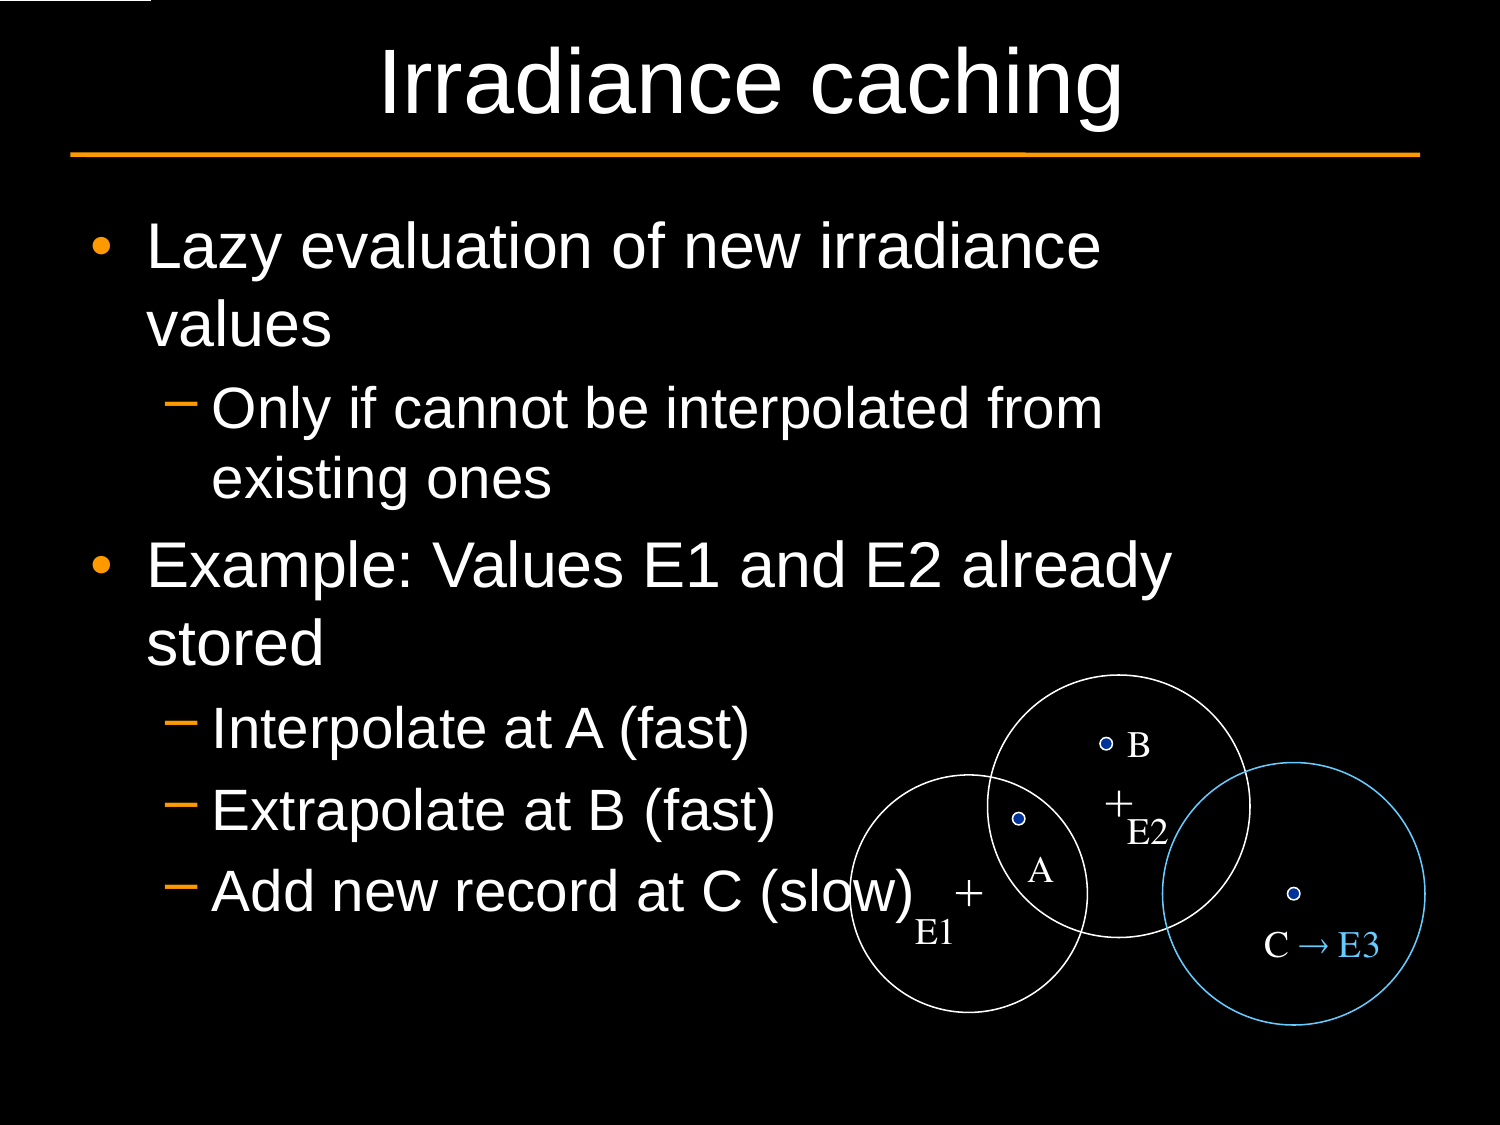

# Irradiance caching
Lazy evaluation of new irradiance values
Only if cannot be interpolated from existing ones
Example: Values E1 and E2 already stored
Interpolate at A (fast)
Extrapolate at B (fast)
Add new record at C (slow)

B

E2

A

E1
C → E3